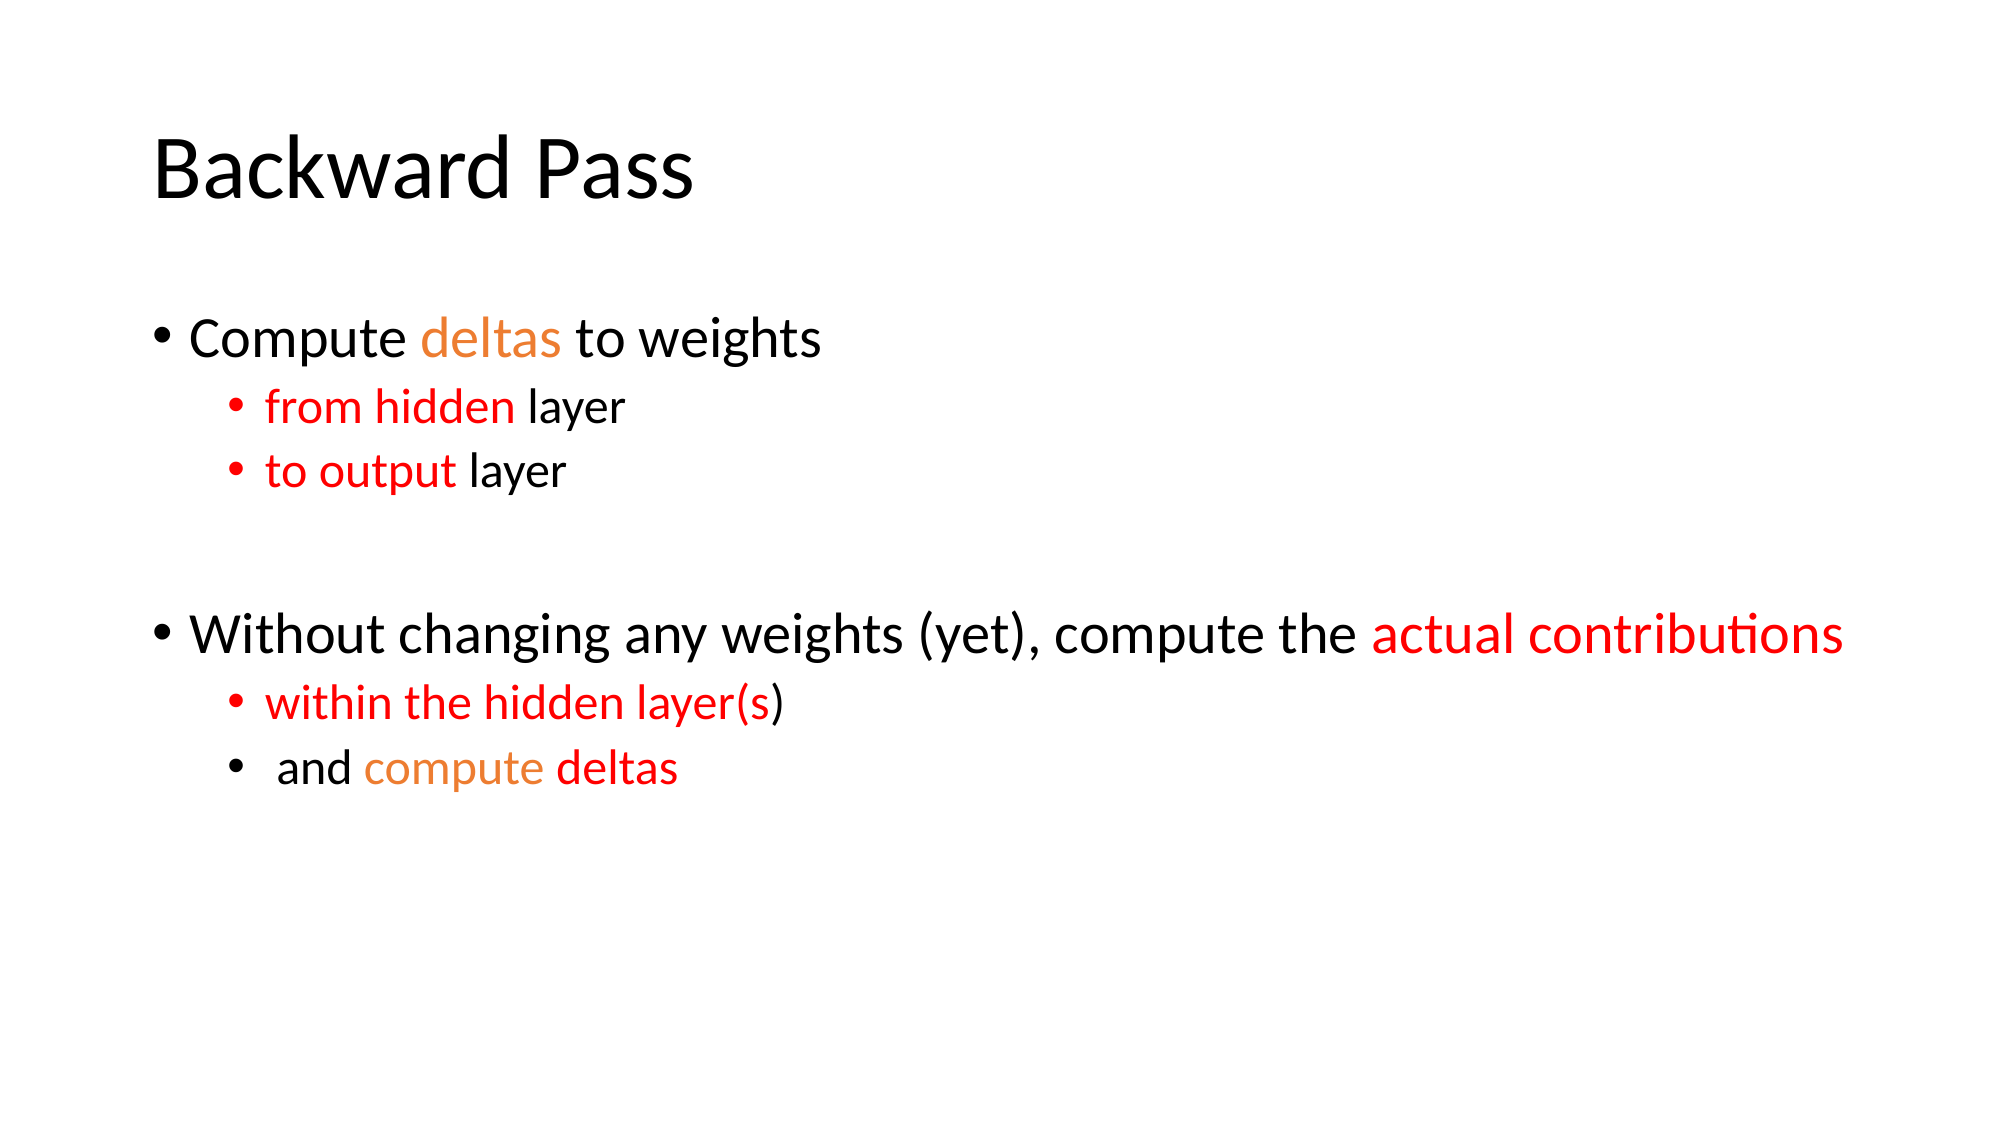

# Backward Pass
Compute deltas to weights
from hidden layer
to output layer

Without changing any weights (yet), compute the actual contributions
within the hidden layer(s)
 and compute deltas